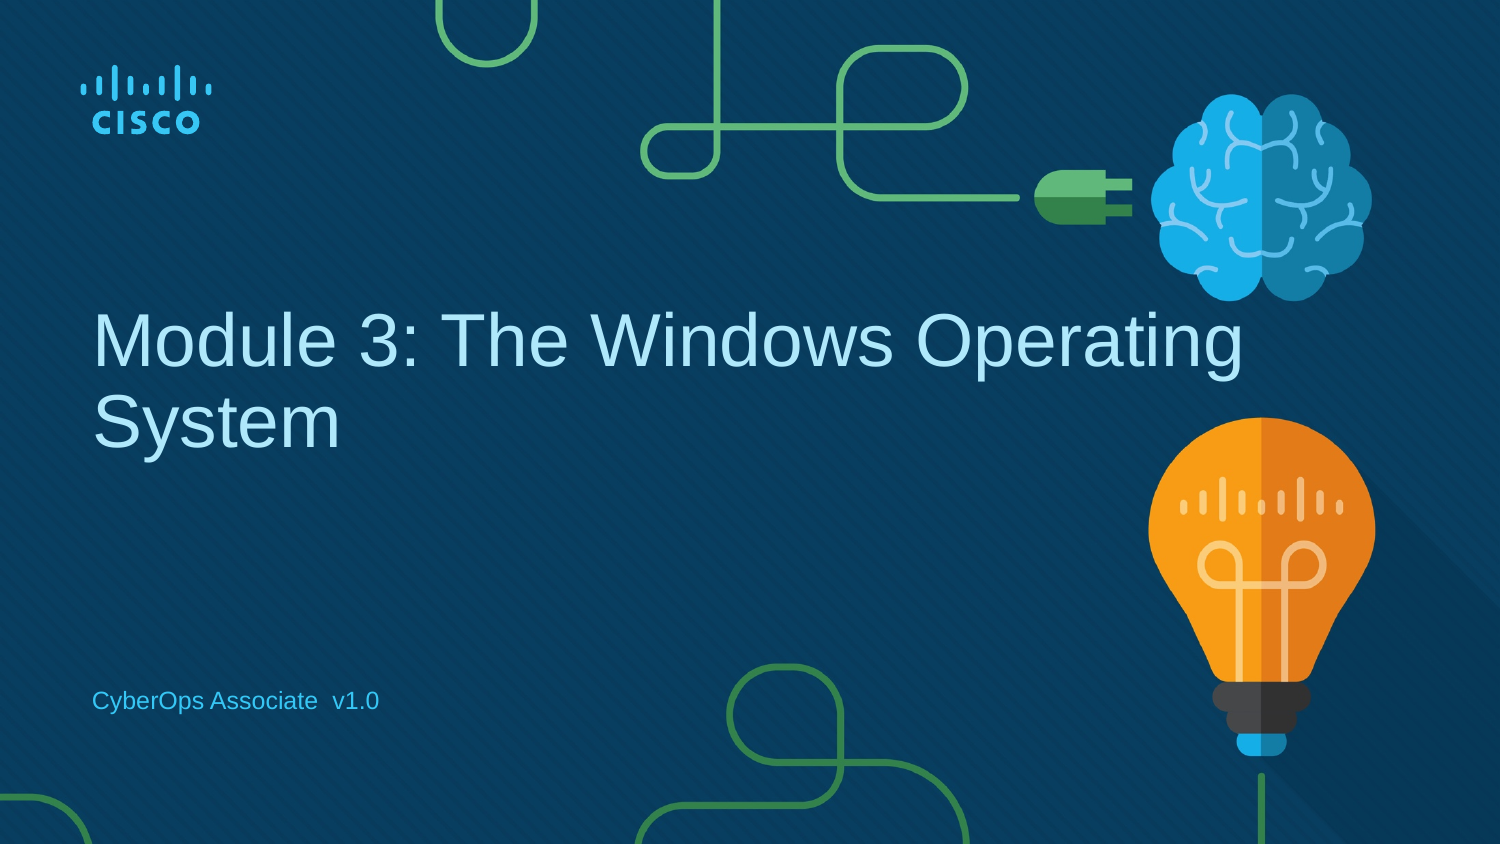

# Module 3: The Windows Operating System
CyberOps Associate  v1.0